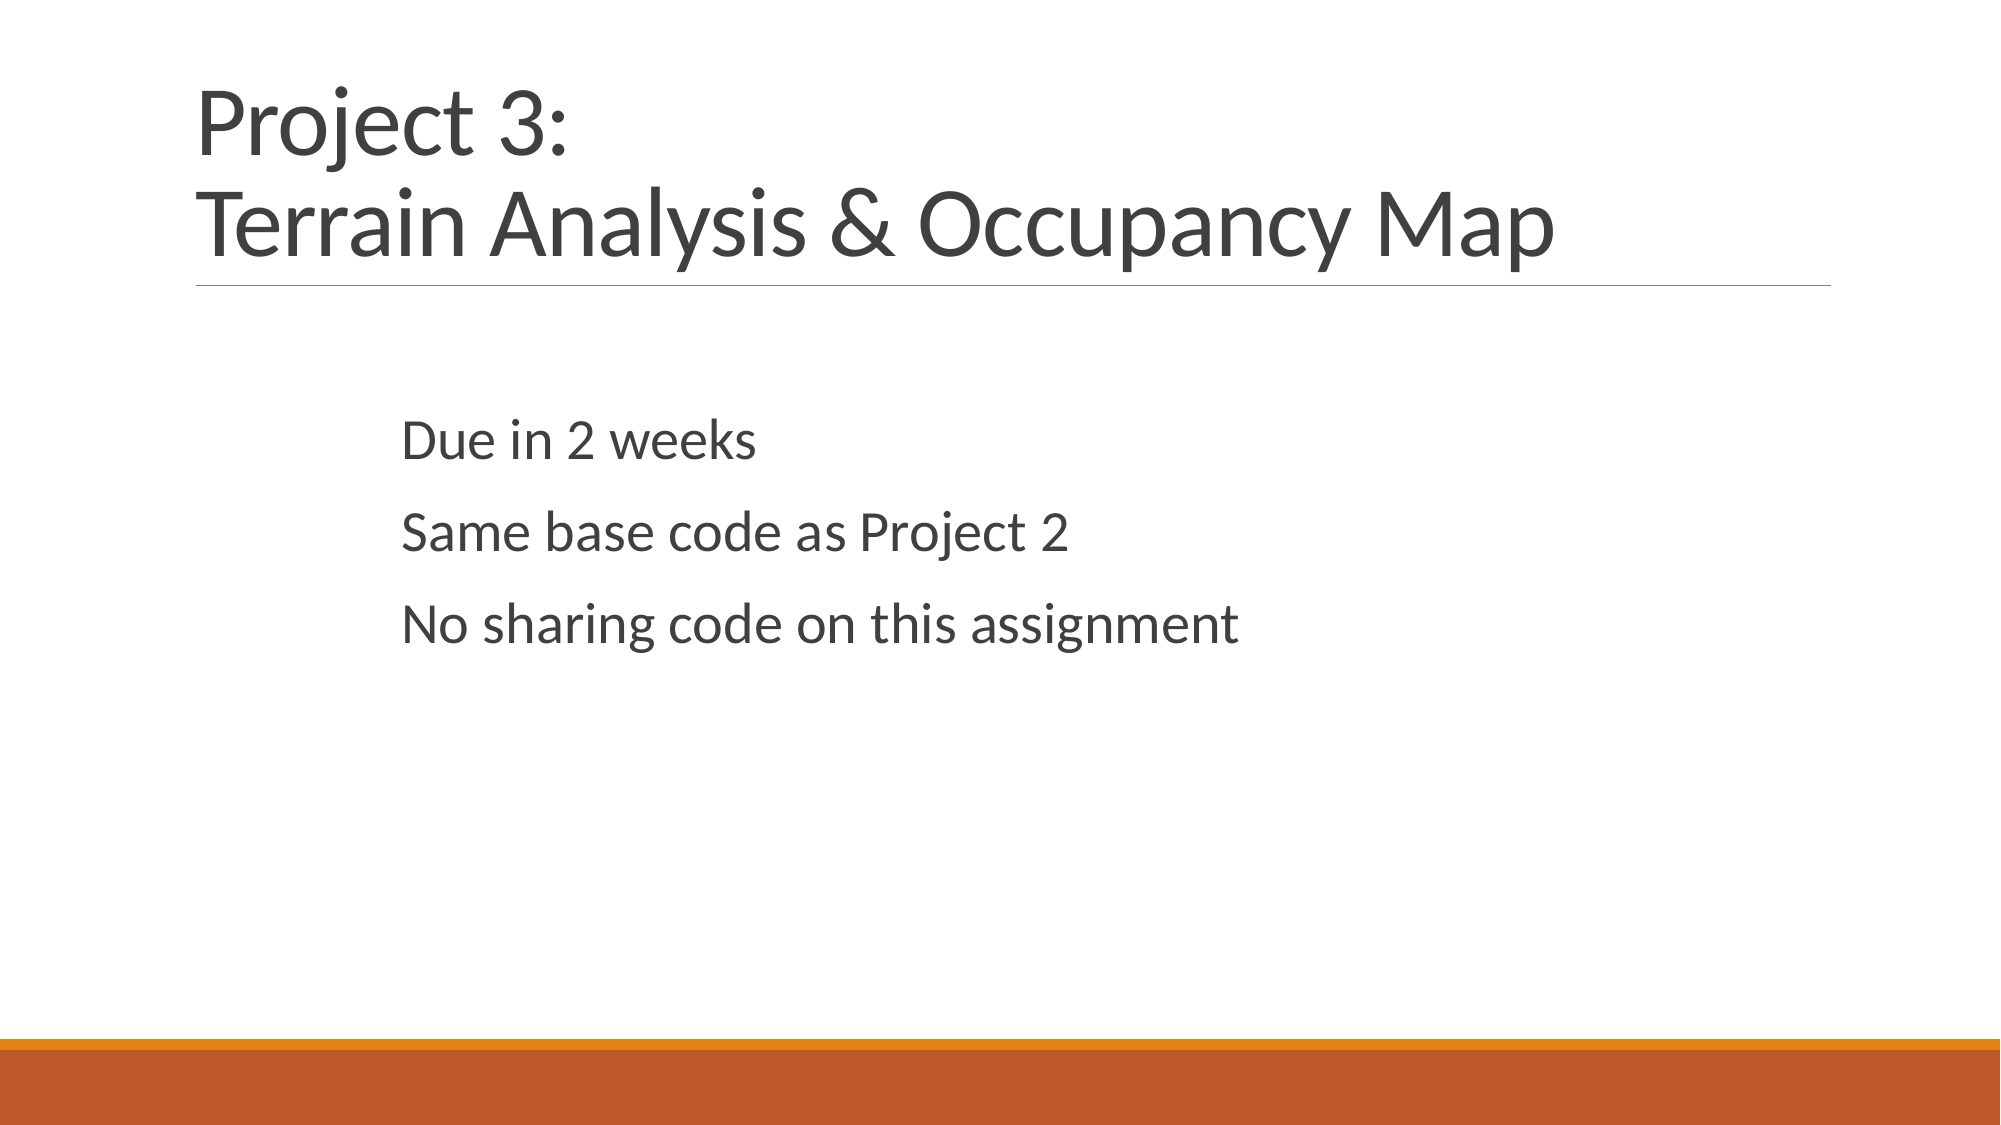

# Project 3: Terrain Analysis & Occupancy Map
Due in 2 weeks
Same base code as Project 2
No sharing code on this assignment